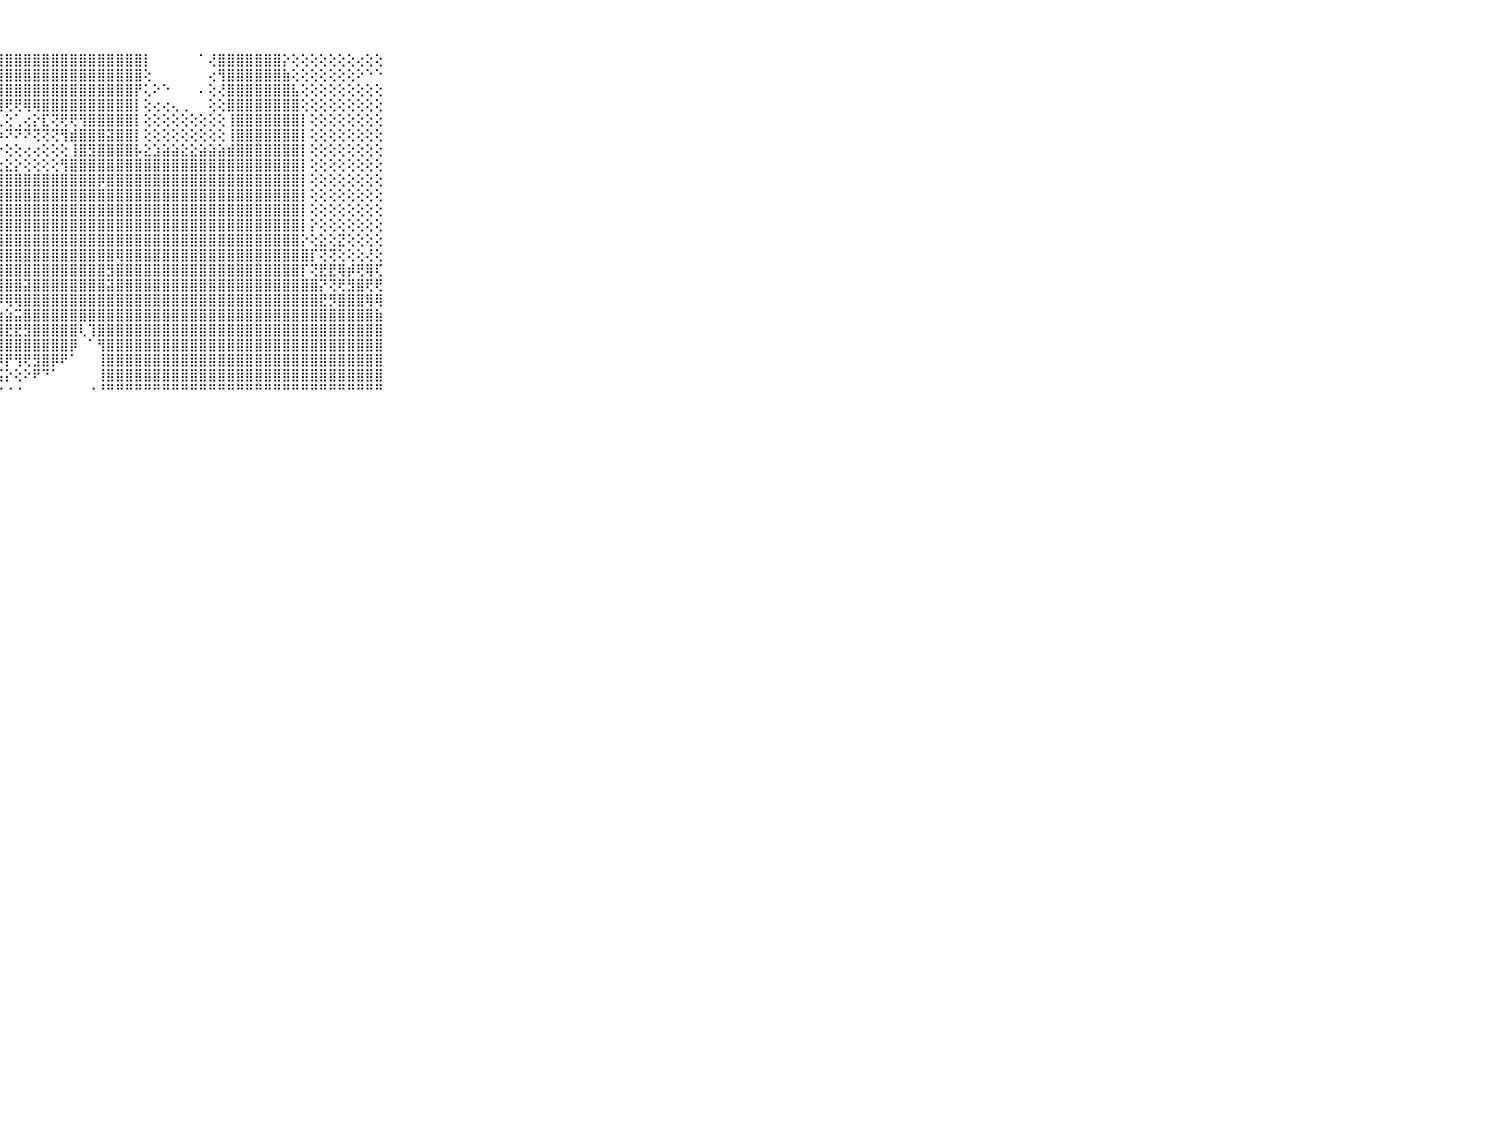

⠀⠀⠀⠀⠀⠀⠀⠀⠀⠀⠀⣿⣿⣿⣿⣿⣿⣿⣿⣿⣿⣿⣿⣿⣿⣿⣿⣿⣿⣿⣿⣿⣿⣿⣿⣿⣿⣿⣿⣿⣿⣿⣿⡇⠀⠀⠀⠀⠀⠁⢜⣿⣿⣿⣿⣿⣿⣿⡕⢕⢕⢕⢕⢕⢕⢕⢔⢕⢕⠀⠀⠀⠀⠀⠀⠀⠀⠀⠀⠀⠀
⠀⠀⠀⠀⠀⠀⠀⠀⠀⠀⠀⣿⣿⣿⣿⣿⣿⣿⣿⣿⣿⣿⣿⣿⣿⣿⣿⣿⣿⣿⣿⣿⣿⣿⣿⣿⣿⣿⣿⣿⣿⣿⣿⢕⠀⠀⠀⠀⠀⠀⢔⢻⣿⣿⣿⣿⣿⣿⣷⢕⢕⢕⢕⢕⢕⢕⠕⠑⠑⠀⠀⠀⠀⠀⠀⠀⠀⠀⠀⠀⠀
⠀⠀⠀⠀⠀⠀⠀⠀⠀⠀⠀⣿⣿⣿⣿⣿⣿⣿⣿⣿⣿⣿⣿⣿⣿⣿⣿⣿⣿⣿⣿⣿⣿⣿⣿⣿⣿⣿⣿⣿⣿⣿⡟⢅⠕⠑⠀⠀⠀⠄⢕⢜⣿⣿⣿⣿⣿⣿⣿⣧⢕⢕⢕⢕⢕⢕⢕⢕⢕⠀⠀⠀⠀⠀⠀⠀⠀⠀⠀⠀⠀
⠀⠀⠀⠀⠀⠀⠀⠀⠀⠀⠀⣿⣿⣿⣿⣿⣿⣿⣿⣿⣿⣿⣿⣿⣿⣿⣿⢿⢟⢟⢿⢿⣿⣿⣿⣿⣿⣿⣿⣿⣿⣿⡇⢕⢔⢔⢄⢀⠀⠀⢕⢕⣿⣿⣿⣿⣿⣿⣿⣿⢕⢕⢕⢕⢕⢕⢕⢕⢕⠀⠀⠀⠀⠀⠀⠀⠀⠀⠀⠀⠀
⠀⠀⠀⠀⠀⠀⠀⠀⠀⠀⠀⣿⣿⣿⣿⣿⣿⣿⣿⣿⣿⣿⣿⢏⠙⢑⢅⢅⢕⢁⢔⡕⣏⢝⢟⢟⢻⣿⣿⣿⣿⣿⡇⢕⢕⢕⢕⢕⢕⢕⢕⢕⢸⣿⣿⣿⣿⣿⣿⣿⡇⢕⢕⢕⢕⢕⢕⢕⢕⠀⠀⠀⠀⠀⠀⠀⠀⠀⠀⠀⠀
⠀⠀⠀⠀⠀⠀⠀⠀⠀⠀⠀⣿⣿⣿⣿⣿⣿⣿⣿⣿⣿⡟⢕⢕⢔⢕⢕⠷⠝⠝⠝⢝⢝⢝⢻⣾⣿⣿⣿⣽⣿⣿⡇⢕⢕⢕⢕⢕⢕⢕⢕⢕⢸⣿⣿⣿⣿⣿⣿⣿⡇⢕⢕⢕⢕⢕⢕⢕⢕⠀⠀⠀⠀⠀⠀⠀⠀⠀⠀⠀⠀
⠀⠀⠀⠀⠀⠀⠀⠀⠀⠀⠀⣿⣿⣿⣿⣿⣿⣿⣿⣿⣟⢕⢕⣵⡧⢔⢵⡕⢕⢕⢔⢔⢕⢕⢕⢸⣿⣻⣿⣿⣿⣿⡧⣕⣱⣵⣵⣕⣕⣵⣵⣵⣾⣿⣿⣿⣿⣿⣿⣿⡇⢕⢕⢕⢕⢕⢕⢕⢕⠀⠀⠀⠀⠀⠀⠀⠀⠀⠀⠀⠀
⠀⠀⠀⠀⠀⠀⠀⠀⠀⠀⠀⣿⣿⣿⣿⣿⣿⣿⣿⣿⡿⢣⣵⣇⣕⣱⣵⣕⣕⡕⢕⢕⢕⢕⢻⣿⣿⣿⣿⣿⣿⣿⣿⣿⣿⣿⣿⣿⣿⣿⣿⣿⣿⣿⣿⣿⣿⣿⣿⣿⡇⢕⢕⢕⢕⢕⢕⢕⢕⠀⠀⠀⠀⠀⠀⠀⠀⠀⠀⠀⠀
⠀⠀⠀⠀⠀⠀⠀⠀⠀⠀⠀⣿⣿⣿⣿⣿⣿⣿⣿⣿⢇⡕⢸⣿⣿⣿⣿⣿⣿⣿⣿⣿⣿⣿⣿⣿⣿⣿⡿⣿⣿⣿⣿⣿⣿⣿⣿⣿⣿⣿⣿⣿⣿⣿⣿⣿⣿⣿⣿⣿⡇⢕⢕⢕⢕⢕⢕⢕⢕⠀⠀⠀⠀⠀⠀⠀⠀⠀⠀⠀⠀
⠀⠀⠀⠀⠀⠀⠀⠀⠀⠀⠀⣿⣿⣿⣿⣿⣿⣿⣿⣿⢕⢕⣿⣿⣿⣿⣿⣿⣿⣿⣿⣿⣿⣿⣿⣿⣿⣿⣿⣿⣿⣿⣿⣿⣿⣿⣿⣿⣿⣿⣿⣿⣿⣿⣿⣿⣿⣿⣿⣿⡇⢕⢕⢕⢕⢕⢕⢕⢕⠀⠀⠀⠀⠀⠀⠀⠀⠀⠀⠀⠀
⠀⠀⠀⠀⠀⠀⠀⠀⠀⠀⠀⣿⣿⣿⣿⣿⣿⣿⣿⣿⢕⢸⣿⣿⣿⣿⣿⣿⣿⣿⣿⣿⣿⣿⣿⣿⣿⣿⣿⣿⣿⣿⣿⣿⣿⣿⣿⣿⣿⣿⣿⣿⣿⣿⣿⣿⣿⣿⣿⣿⡇⢕⢕⢕⢕⢕⢕⢕⢕⠀⠀⠀⠀⠀⠀⠀⠀⠀⠀⠀⠀
⠀⠀⠀⠀⠀⠀⠀⠀⠀⠀⠀⣿⣿⣿⣿⣿⣿⣿⣿⣿⡕⢸⣿⣿⣿⣿⣿⣿⣿⣿⣿⣿⣿⣿⣿⣿⣿⣿⣿⣿⣿⣿⣿⣿⣿⣿⣿⣿⣿⣿⣿⣿⣿⣿⣿⣿⣿⣿⣿⣿⡇⡕⢕⢕⢕⢕⢕⢕⢕⠀⠀⠀⠀⠀⠀⠀⠀⠀⠀⠀⠀
⠀⠀⠀⠀⠀⠀⠀⠀⠀⠀⠀⣿⣿⣿⣿⣿⣿⣿⣿⣿⣧⣸⣿⣿⣿⣿⣿⣿⣿⣿⣿⣿⣿⣿⣿⣿⣿⣿⣿⣿⣿⣿⣿⣿⣿⣿⣿⣿⣿⣿⣿⣿⣿⣿⣿⣿⣿⣿⣿⣿⡕⢕⣕⢕⣝⢕⢕⢕⢕⠀⠀⠀⠀⠀⠀⠀⠀⠀⠀⠀⠀
⠀⠀⠀⠀⠀⠀⠀⠀⠀⠀⠀⣿⣿⣿⣿⣿⣿⣿⣿⣿⣾⣿⣿⣿⣿⣿⣿⣿⣿⣿⣿⣿⣿⣿⣿⣿⣿⣿⣿⣿⢿⣿⣿⣿⣿⣿⣿⣿⣿⣿⣿⣿⣿⣿⣿⣿⣿⣿⣿⣿⣿⡏⢝⢝⢕⢕⢕⢜⢕⠀⠀⠀⠀⠀⠀⠀⠀⠀⠀⠀⠀
⠀⠀⠀⠀⠀⠀⠀⠀⠀⠀⠀⣿⣿⣿⣿⣿⣿⣿⣿⣿⣿⣿⣿⣿⣿⣿⣿⣿⣿⣿⣿⣿⣿⣿⣿⣿⣿⣿⣿⣻⣿⣿⣿⣿⣿⣿⣿⣿⣿⣿⣿⣿⣿⣿⣿⣿⣿⣿⣿⣿⡏⢝⣟⣟⢿⡾⢟⢿⢏⠀⠀⠀⠀⠀⠀⠀⠀⠀⠀⠀⠀
⠀⠀⠀⠀⠀⠀⠀⠀⠀⠀⠀⣿⣿⣿⣿⣿⣿⣿⣿⣿⣿⣿⣿⣿⣿⣿⣿⣿⣿⣿⣽⣿⣿⣿⣿⣿⣿⣿⣿⣽⣿⣿⣿⣿⣿⣿⣿⣿⣿⣿⣿⣿⣿⣿⣿⣿⣿⣿⣿⣿⣿⣿⡝⢝⢟⣻⣿⢟⢟⠀⠀⠀⠀⠀⠀⠀⠀⠀⠀⠀⠀
⠀⠀⠀⠀⠀⠀⠀⠀⠀⠀⠀⣿⣿⣿⣿⣿⣿⣿⣿⣿⣿⣿⣿⣿⣿⣿⣿⡿⢿⢿⣿⣿⣿⣿⣿⣿⣿⣿⣿⣿⣿⣿⣿⣿⣿⣿⣿⣿⣿⣿⣿⣿⣿⣿⣿⣿⣿⣿⣿⣿⣿⣿⣟⡻⣿⣿⣿⢿⢿⠀⠀⠀⠀⠀⠀⠀⠀⠀⠀⠀⠀
⠀⠀⠀⠀⠀⠀⠀⠀⠀⠀⠀⣿⣿⣿⣿⣿⣿⣿⣿⣿⣿⣿⣿⣿⣿⣿⣿⣷⣵⣭⣿⣿⣿⣿⣿⣿⣿⣿⣿⣿⣿⣿⣿⣿⣿⣿⣿⣿⣿⣿⣿⣿⣿⣿⣿⣿⣿⣿⣿⣿⣿⣿⣿⣿⣿⣿⣿⣿⣷⠀⠀⠀⠀⠀⠀⠀⠀⠀⠀⠀⠀
⠀⠀⠀⠀⠀⠀⠀⠀⠀⠀⠀⣿⣿⣿⣿⣿⣿⣿⣿⣿⣿⣿⡿⢿⣿⣿⣿⣿⣟⣟⣻⣿⣿⣿⣿⣿⢇⢹⣿⣿⣿⣿⣿⣿⣿⣿⣿⣿⣿⣿⣿⣿⣿⣿⣿⣿⣿⣿⣿⣿⣿⣿⣿⣿⣿⣿⣿⣿⣿⠀⠀⠀⠀⠀⠀⠀⠀⠀⠀⠀⠀
⠀⠀⠀⠀⠀⠀⠀⠀⠀⠀⠀⣿⣿⣿⣿⣿⣿⣿⣿⣿⣿⣿⢕⢸⣿⣿⣿⣿⣿⣿⣿⣿⣿⣿⣿⡿⠀⠁⢻⣿⣿⣿⣿⣿⣿⣿⣿⣿⣿⣿⣿⣿⣿⣿⣿⣿⣿⣿⣿⣿⣿⣿⣿⣿⣿⣿⣿⣿⣿⠀⠀⠀⠀⠀⠀⠀⠀⠀⠀⠀⠀
⠀⠀⠀⠀⠀⠀⠀⠀⠀⠀⠀⣿⣿⣿⣿⣿⣿⣿⣿⣿⣿⡇⢕⢕⢿⣿⣿⡿⡟⢻⢟⣻⣿⡿⠟⠁⠀⠀⢸⣿⣿⣿⣿⣿⣿⣿⣿⣿⣿⣿⣿⣿⣿⣿⣿⣿⣿⣿⣿⣿⣿⣿⣿⣿⣿⣿⣿⣿⣿⠀⠀⠀⠀⠀⠀⠀⠀⠀⠀⠀⠀
⠀⠀⠀⠀⠀⠀⠀⠀⠀⠀⠀⣿⣿⣿⣿⣿⣿⣿⣿⣿⣿⡇⢕⢕⢕⢝⢿⣯⡕⢕⠕⠟⠙⠁⠀⠀⠀⠀⢸⣿⣿⣿⣿⣿⣿⣿⣿⣿⣿⣿⣿⣿⣿⣿⣿⣿⣿⣿⣿⣿⣿⣿⣿⣿⣿⣿⣿⣿⣿⠀⠀⠀⠀⠀⠀⠀⠀⠀⠀⠀⠀
⠀⠀⠀⠀⠀⠀⠀⠀⠀⠀⠀⠛⠛⠛⠛⠛⠛⠛⠛⠛⠛⠃⠑⠑⠑⠑⠁⠑⠐⠐⠀⠀⠀⠀⠀⠀⠀⠐⠘⠛⠛⠛⠛⠛⠛⠛⠛⠛⠛⠛⠛⠛⠛⠛⠛⠛⠛⠛⠛⠛⠛⠛⠛⠛⠛⠛⠛⠛⠛⠀⠀⠀⠀⠀⠀⠀⠀⠀⠀⠀⠀